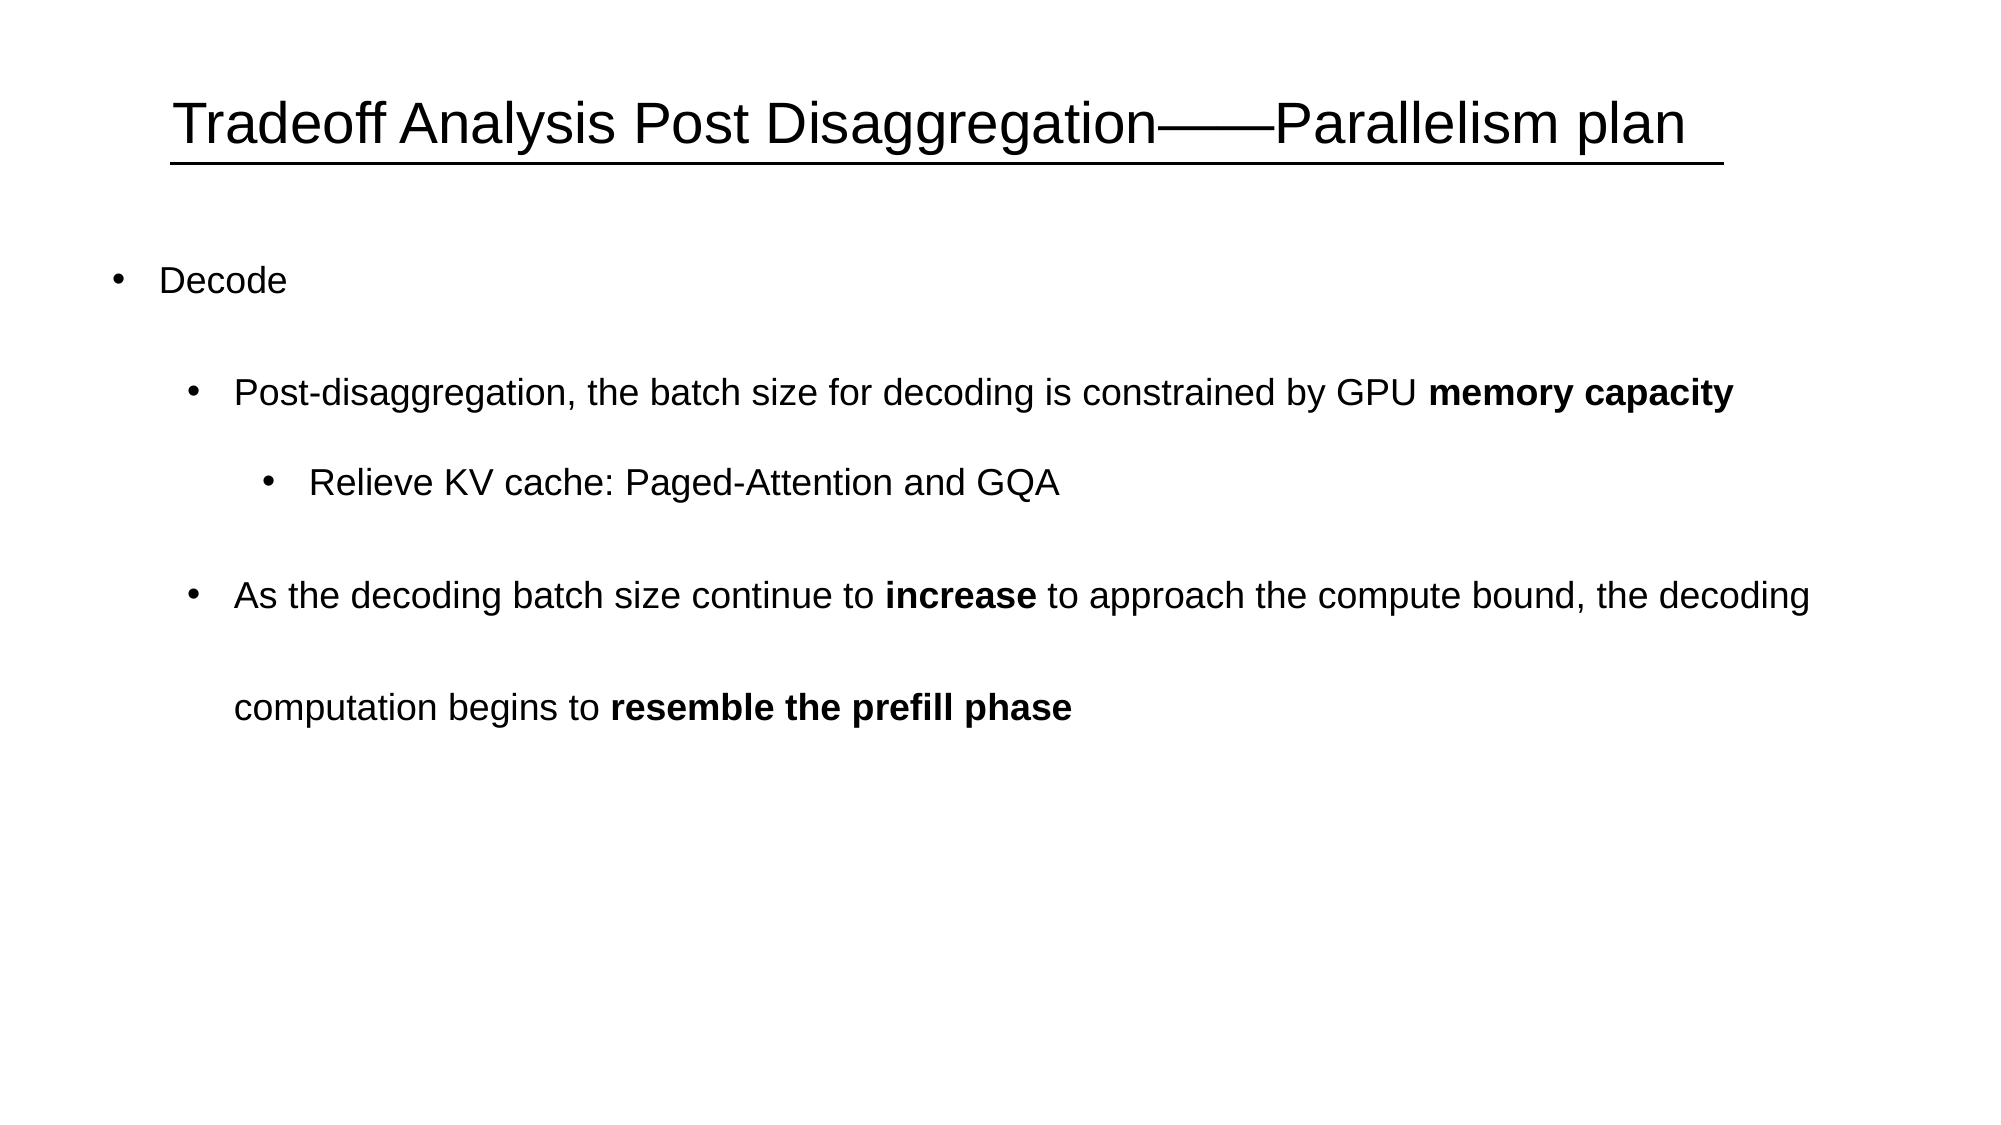

Tradeoff Analysis Post Disaggregation——Parallelism plan
Decode
Post-disaggregation, the batch size for decoding is constrained by GPU memory capacity
Relieve KV cache: Paged-Attention and GQA
As the decoding batch size continue to increase to approach the compute bound, the decoding computation begins to resemble the prefill phase